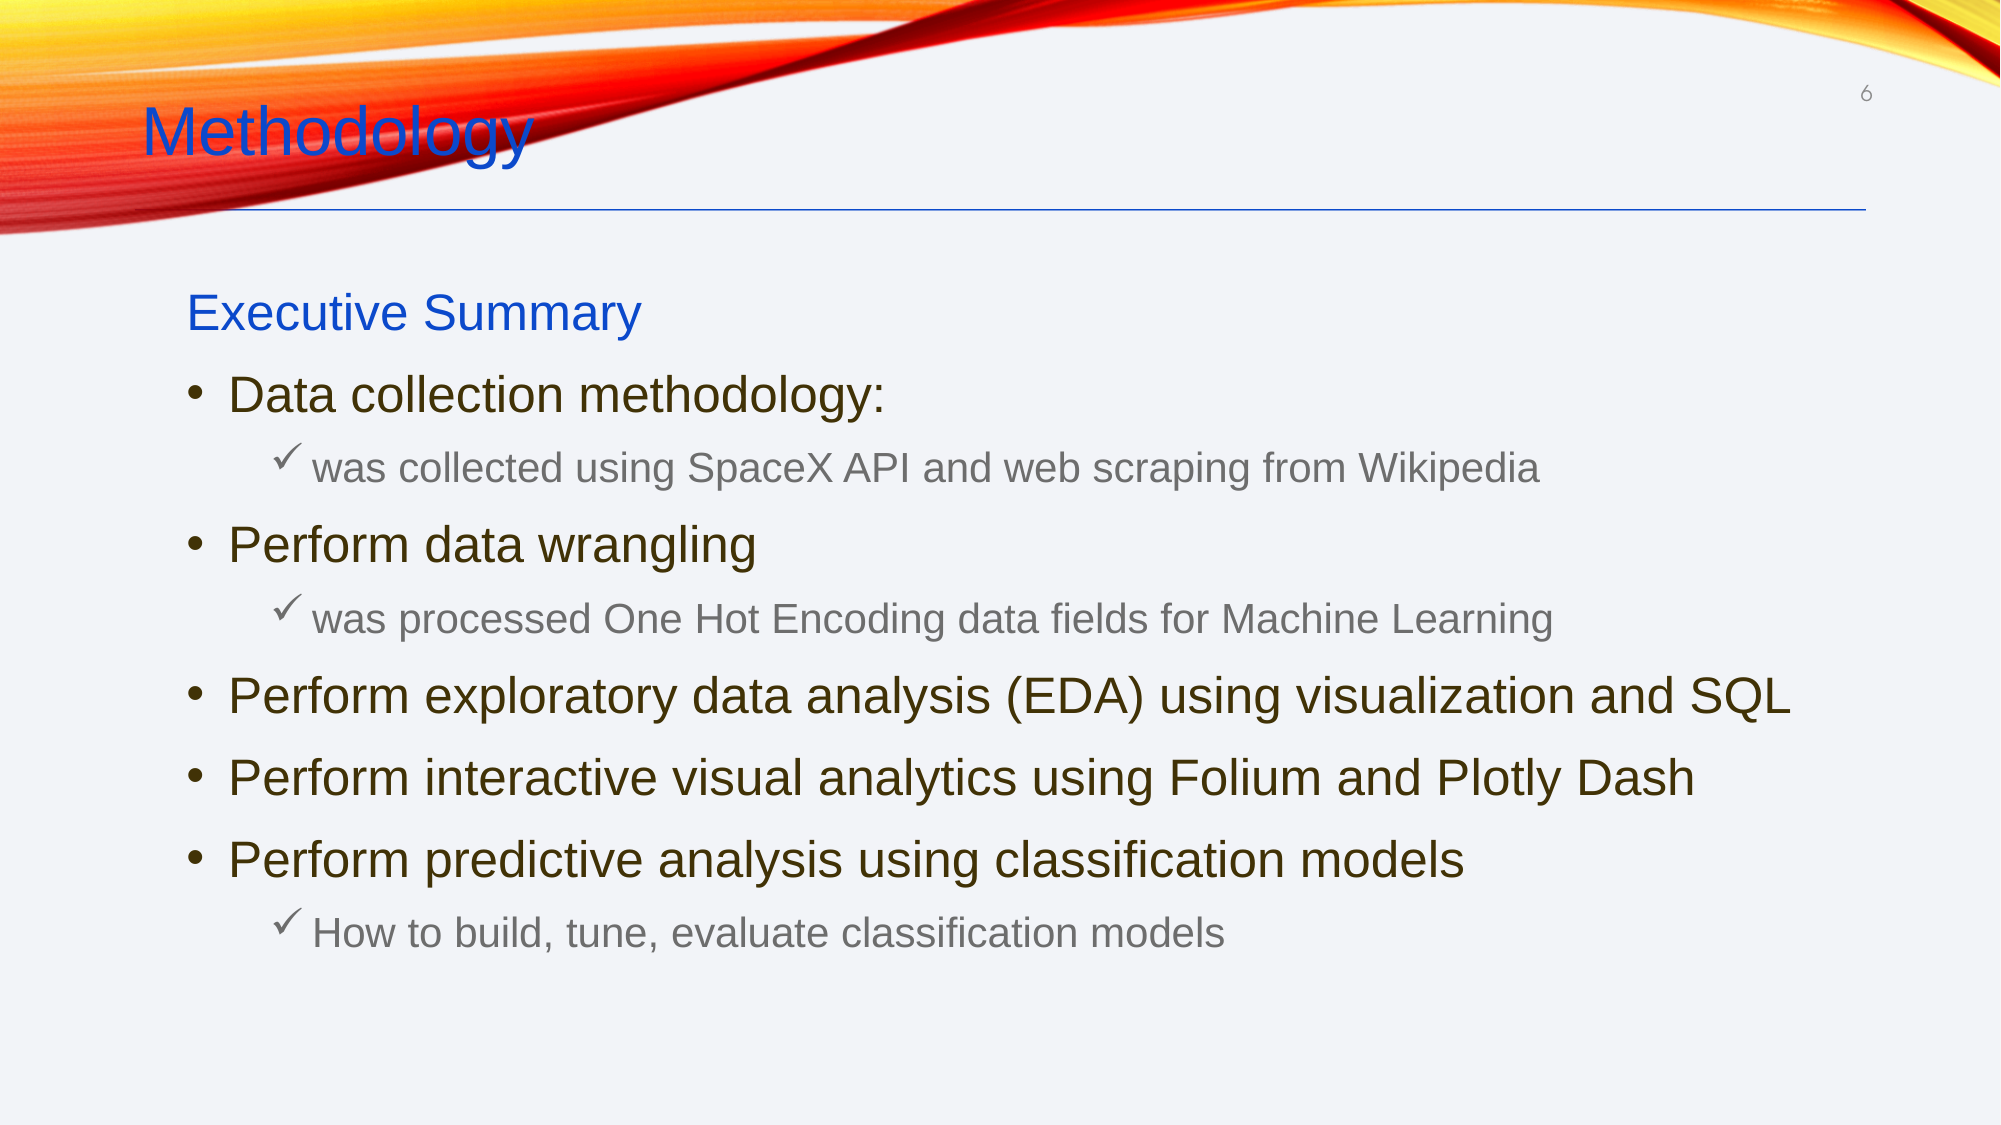

6
Methodology
Executive Summary
Data collection methodology:
was collected using SpaceX API and web scraping from Wikipedia
Perform data wrangling
was processed One Hot Encoding data fields for Machine Learning
Perform exploratory data analysis (EDA) using visualization and SQL
Perform interactive visual analytics using Folium and Plotly Dash
Perform predictive analysis using classification models
How to build, tune, evaluate classification models